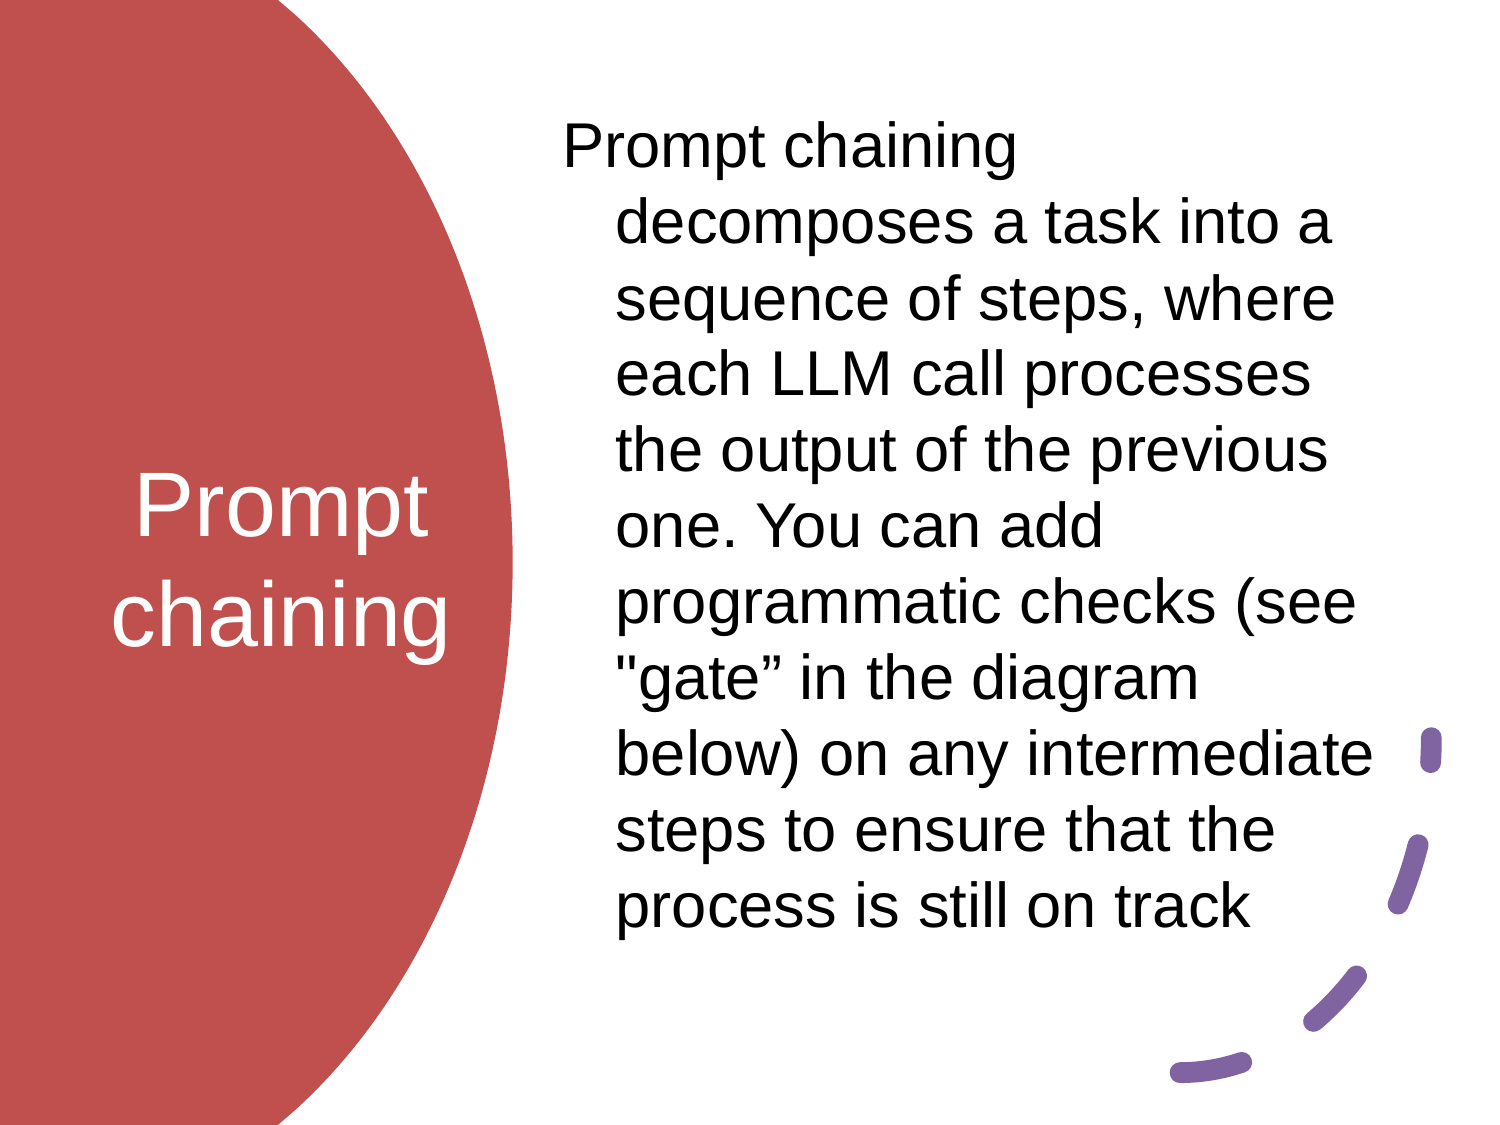

Prompt chaining decomposes a task into a sequence of steps, where each LLM call processes the output of the previous one. You can add programmatic checks (see "gate” in the diagram below) on any intermediate steps to ensure that the process is still on track

# Prompt chaining